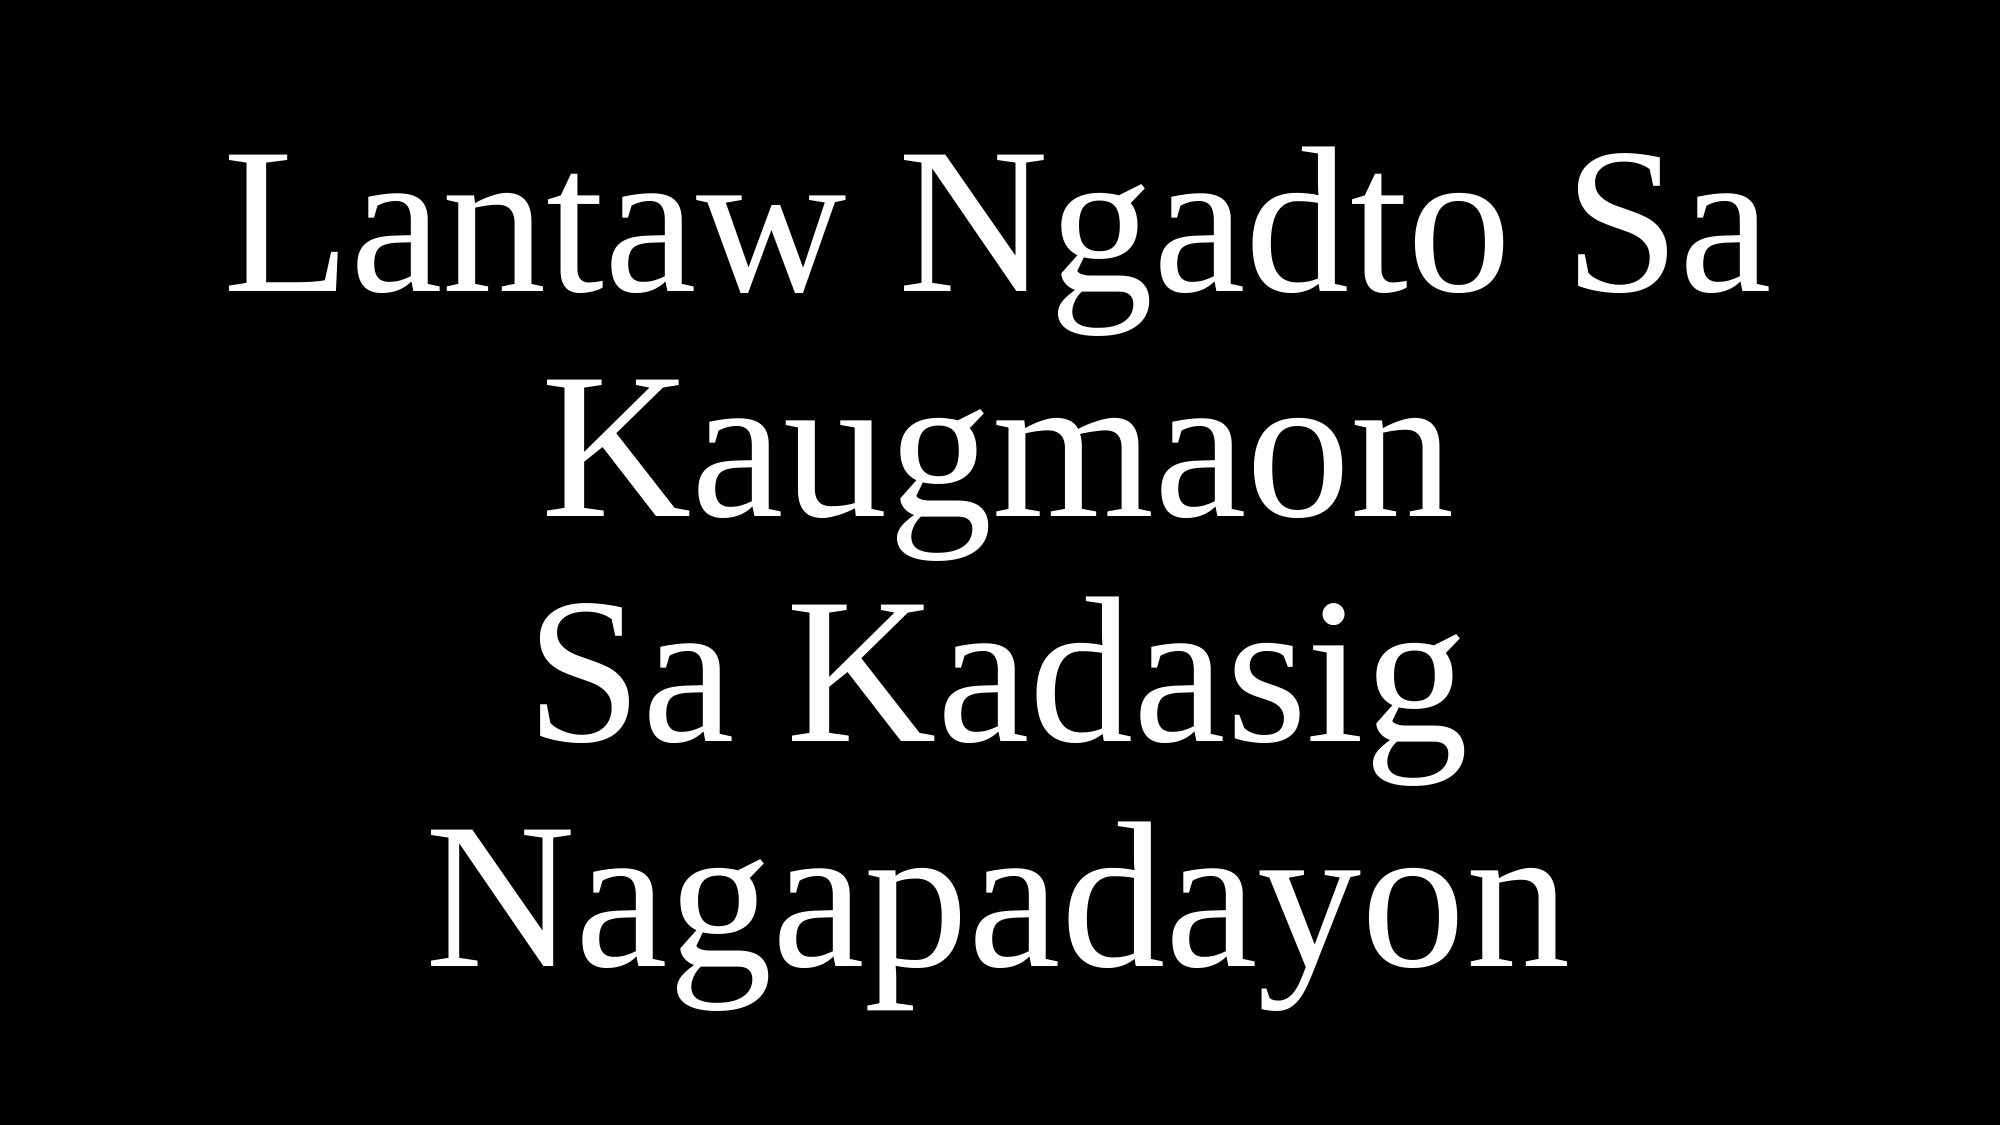

# Lantaw Ngadto Sa Kaugmaon Sa Kadasig Nagapadayon